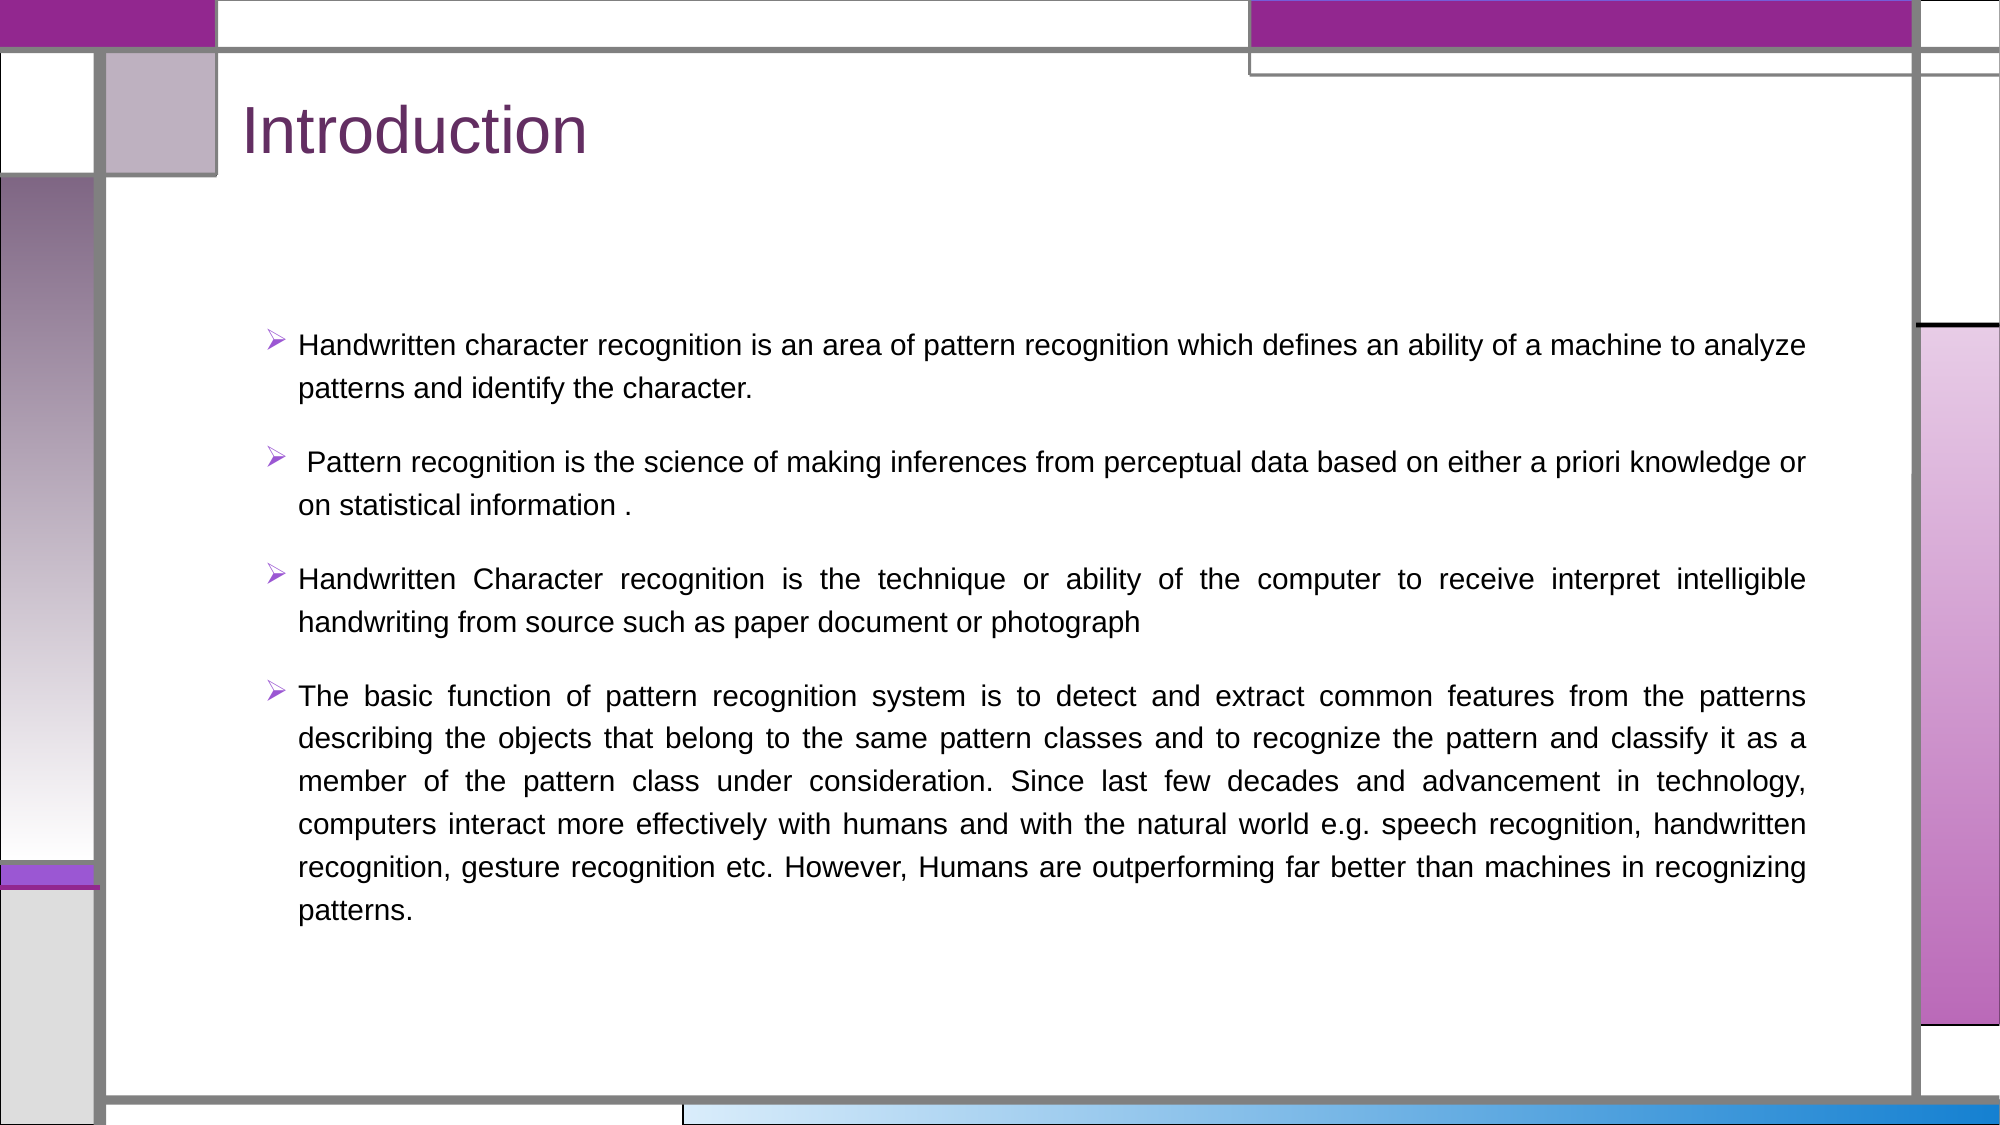

# Introduction

Handwritten character recognition is an area of pattern recognition which defines an ability of a machine to analyze patterns and identify the character.
 Pattern recognition is the science of making inferences from perceptual data based on either a priori knowledge or on statistical information .
Handwritten Character recognition is the technique or ability of the computer to receive interpret intelligible handwriting from source such as paper document or photograph
The basic function of pattern recognition system is to detect and extract common features from the patterns describing the objects that belong to the same pattern classes and to recognize the pattern and classify it as a member of the pattern class under consideration. Since last few decades and advancement in technology, computers interact more effectively with humans and with the natural world e.g. speech recognition, handwritten recognition, gesture recognition etc. However, Humans are outperforming far better than machines in recognizing patterns.